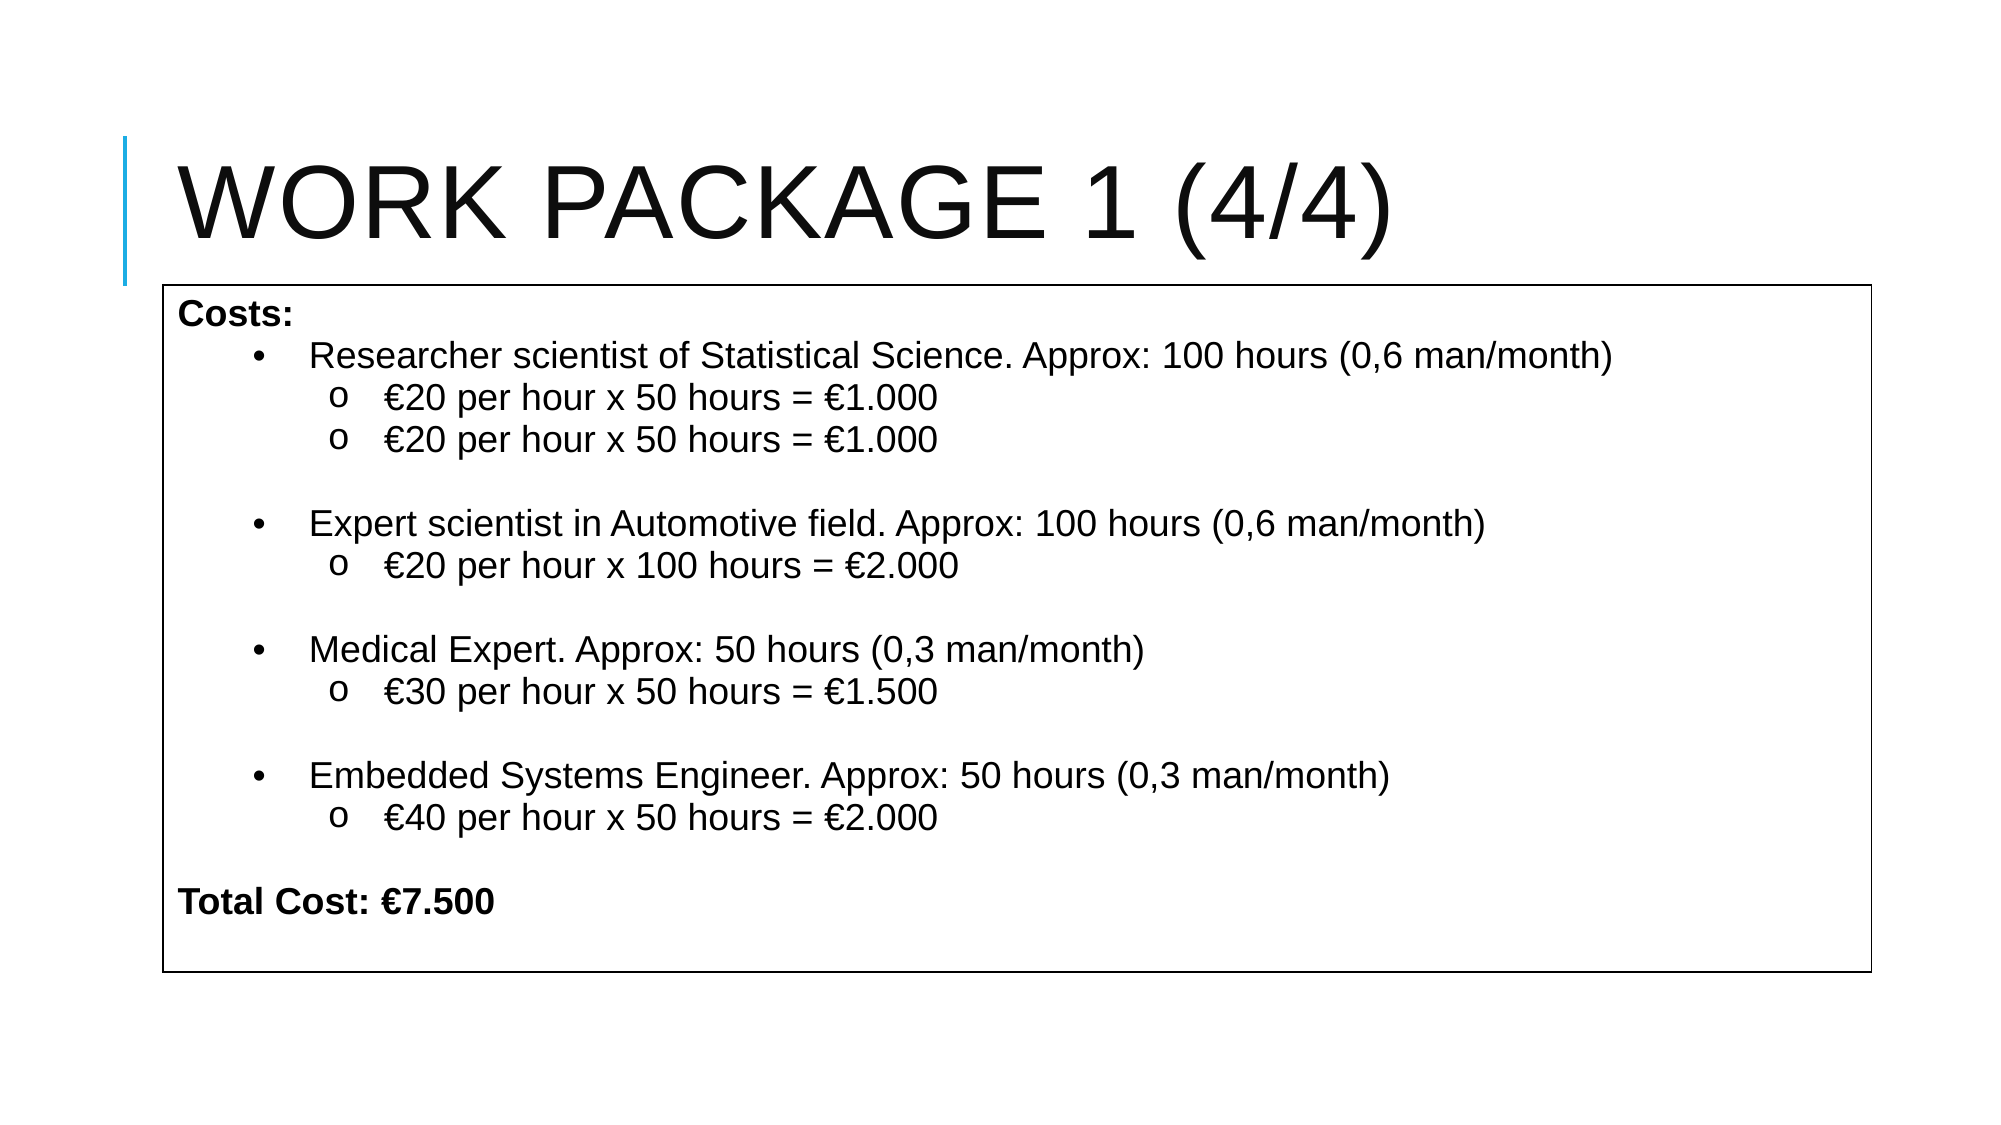

# WORK PACKAGE 1 (4/4)
| Costs: Researcher scientist of Statistical Science. Approx: 100 hours (0,6 man/month) €20 per hour x 50 hours = €1.000 €20 per hour x 50 hours = €1.000 Expert scientist in Automotive field. Approx: 100 hours (0,6 man/month) €20 per hour x 100 hours = €2.000 Medical Expert. Approx: 50 hours (0,3 man/month) €30 per hour x 50 hours = €1.500 Embedded Systems Engineer. Approx: 50 hours (0,3 man/month) €40 per hour x 50 hours = €2.000 Total Cost: €7.500 |
| --- |